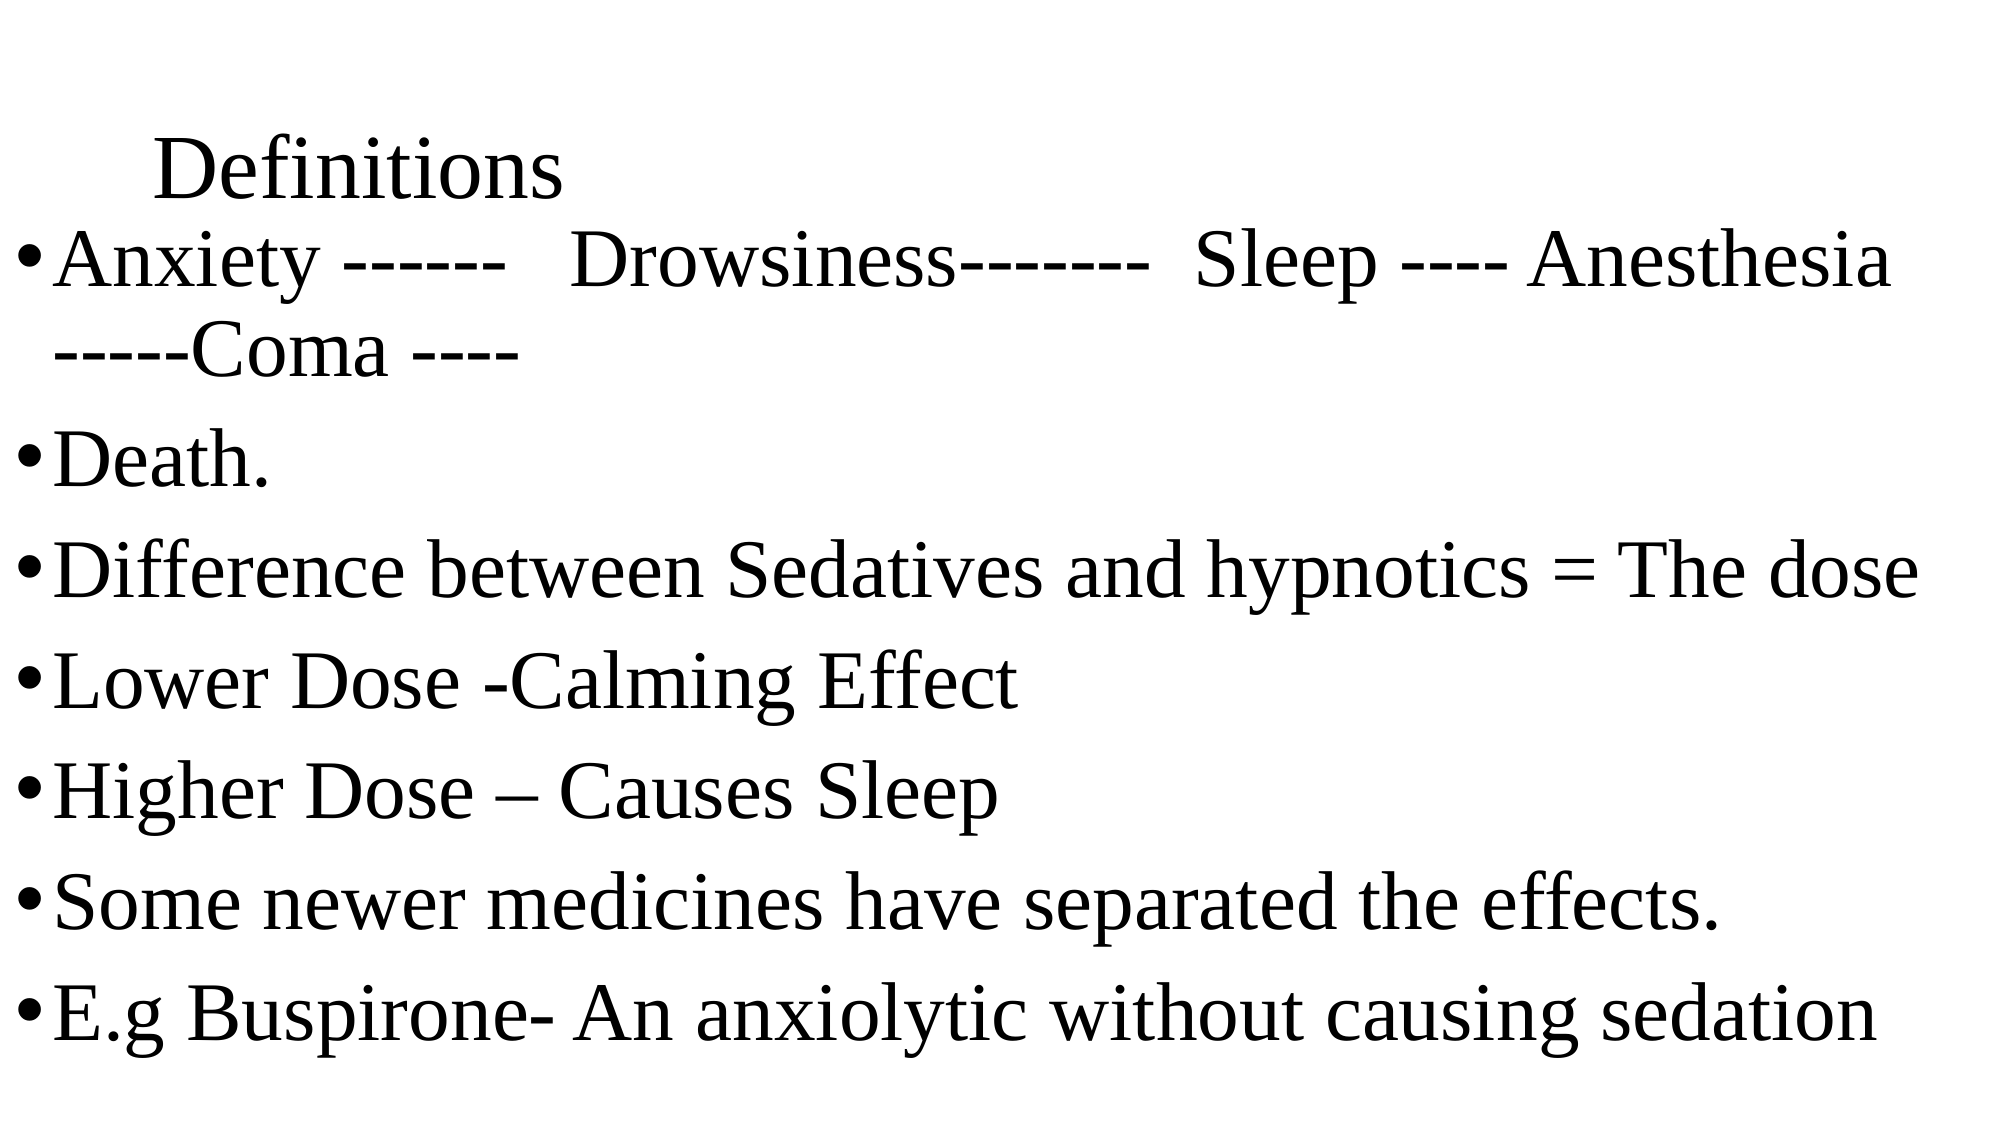

# Definitions
Anxiety ------   Drowsiness-------  Sleep ---- Anesthesia -----Coma ----
Death.
Difference between Sedatives and hypnotics = The dose
Lower Dose -Calming Effect
Higher Dose – Causes Sleep
Some newer medicines have separated the effects.
E.g Buspirone- An anxiolytic without causing sedation